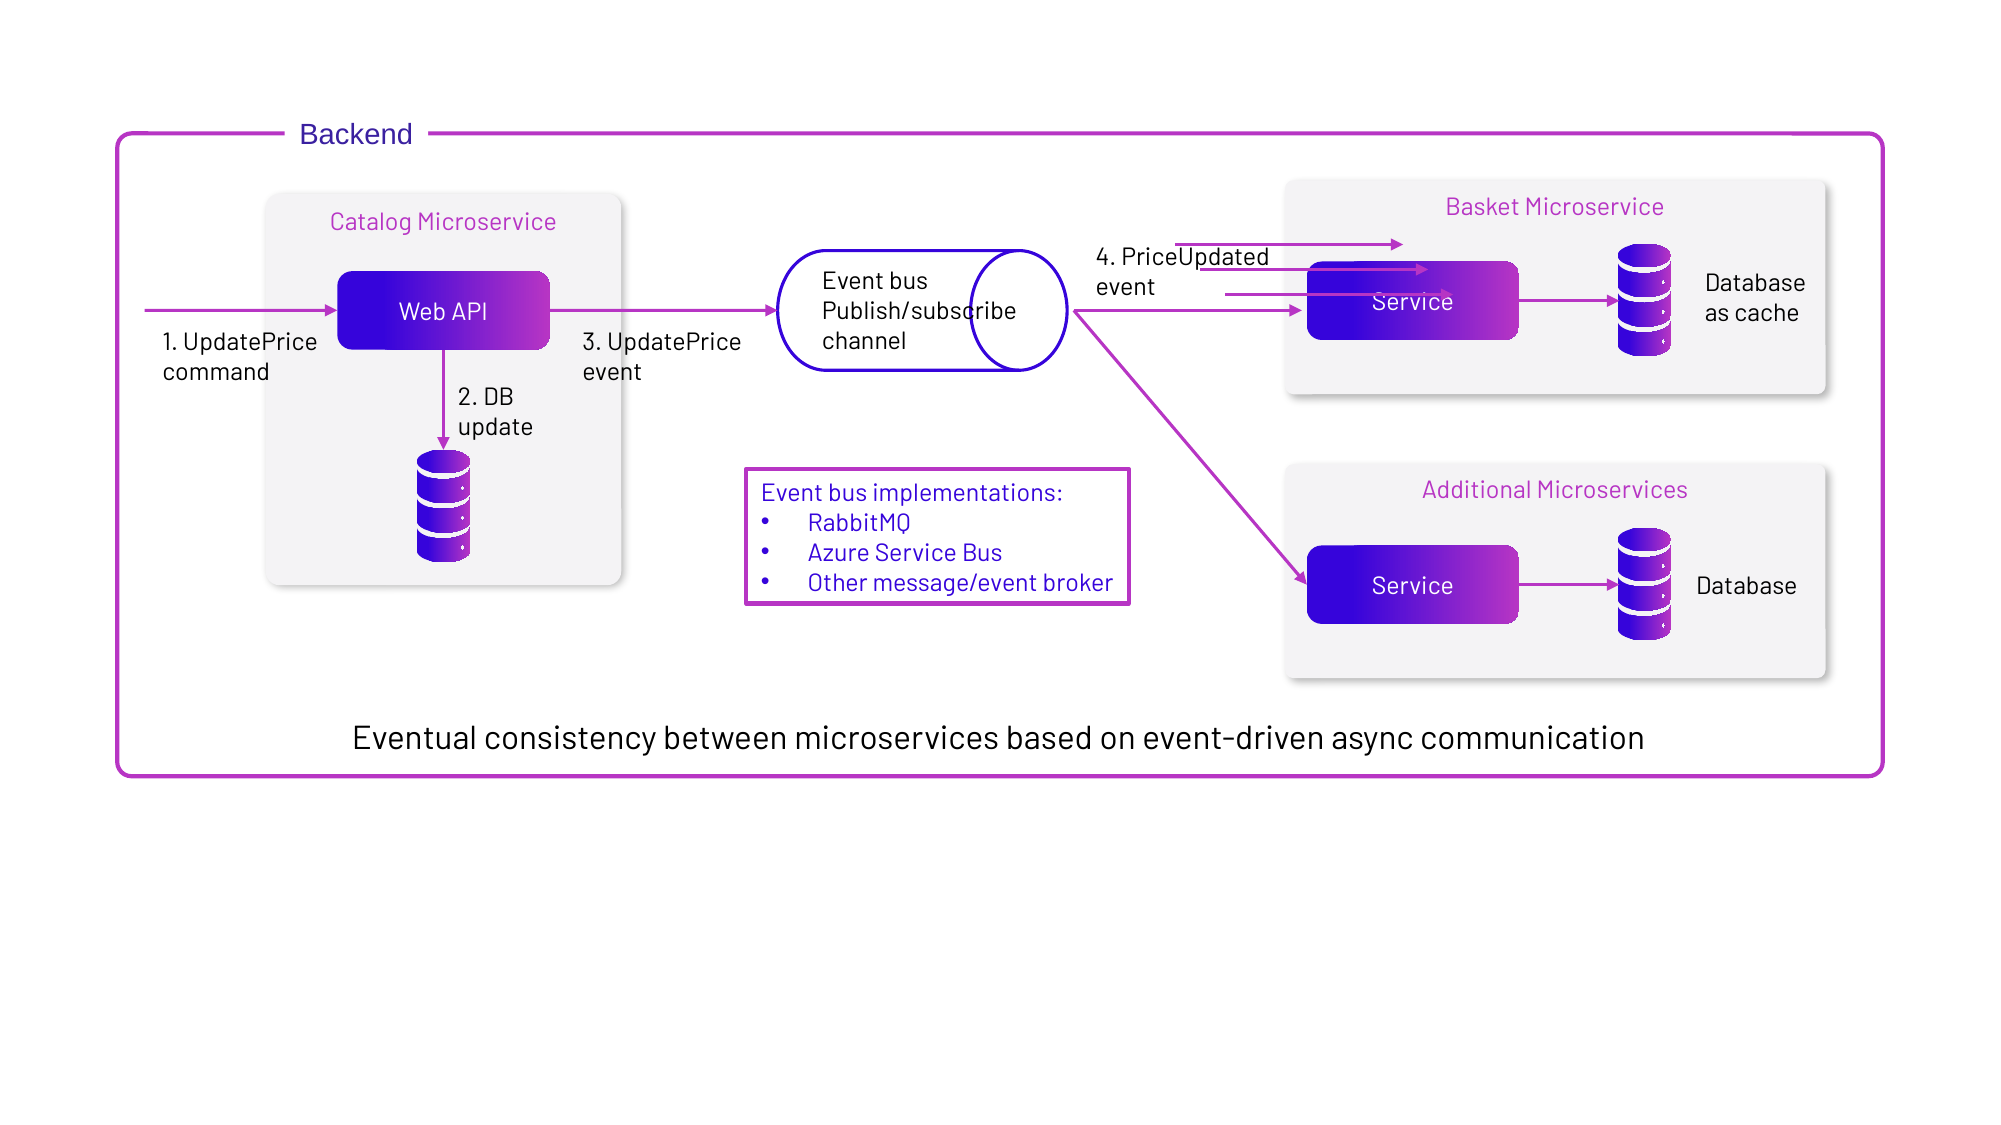

Backend

Basket Microservice
Catalog Microservice
4. PriceUpdated
event

Event bus
Publish/subscribe
channel
Database
as cache
Service
Web API
3. UpdatePrice
event
1. UpdatePrice
command
2. DB
update

Additional Microservices
Event bus implementations:
RabbitMQ
Azure Service Bus
Other message/event broker

Service
Database
Eventual consistency between microservices based on event-driven async communication